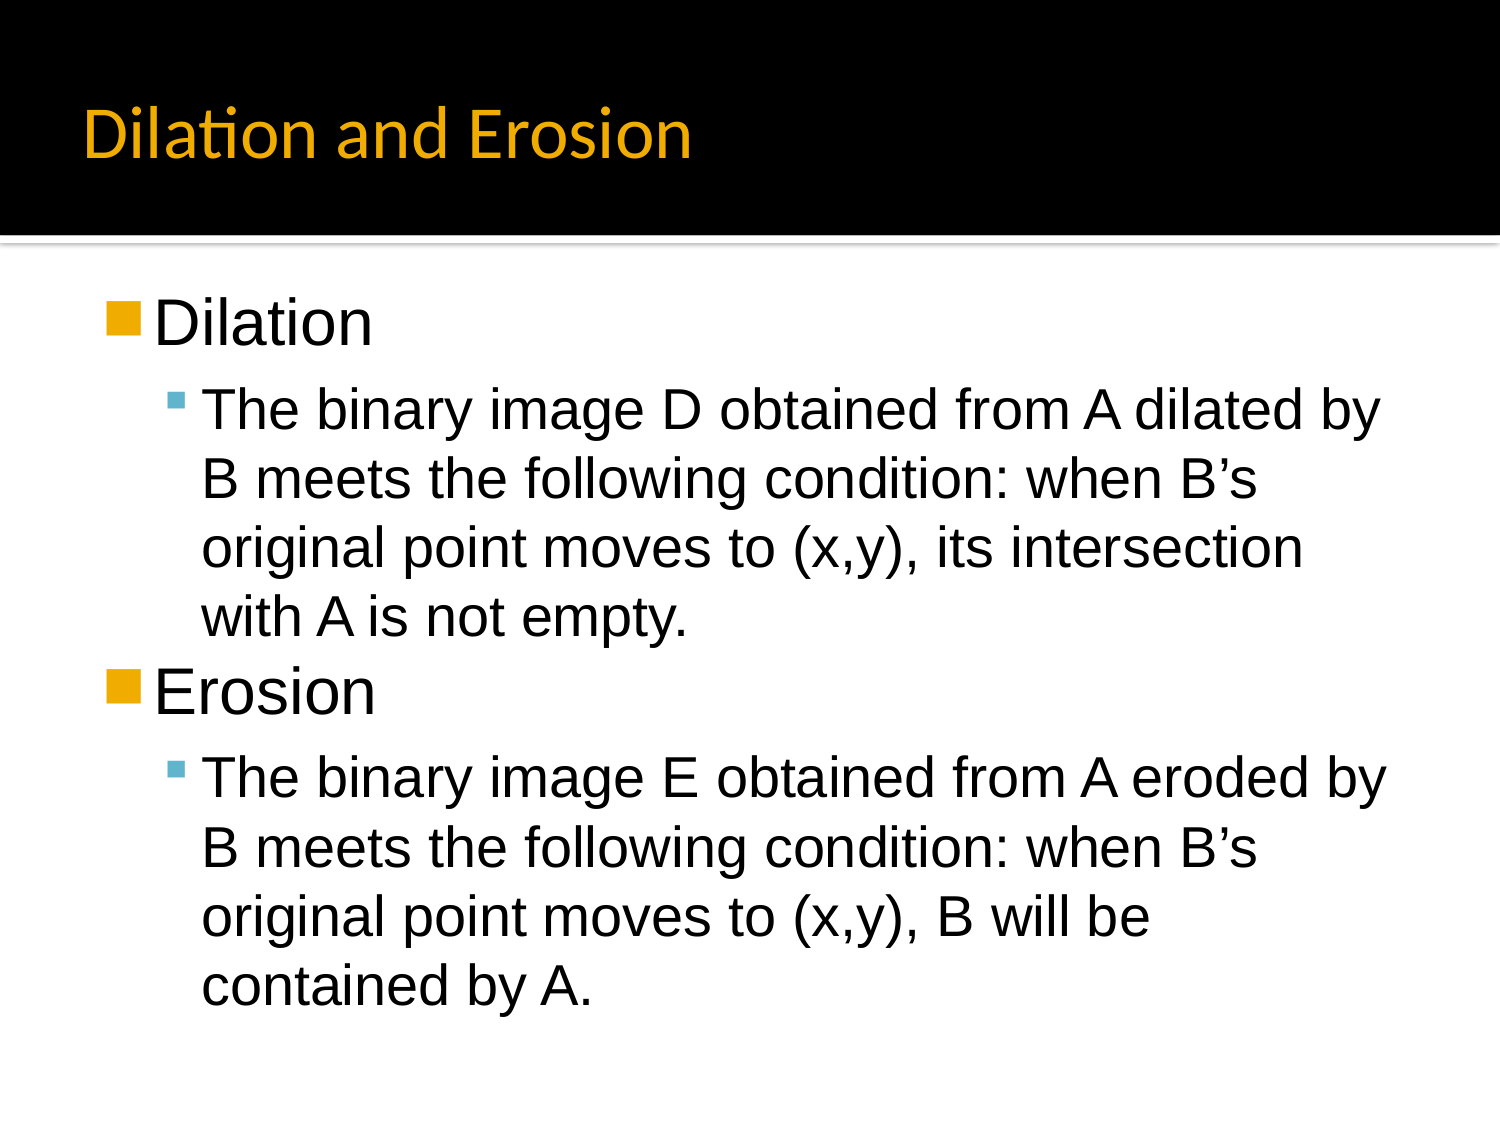

# Dilation and Erosion
Dilation
The binary image D obtained from A dilated by B meets the following condition: when B’s original point moves to (x,y), its intersection with A is not empty.
Erosion
The binary image E obtained from A eroded by B meets the following condition: when B’s original point moves to (x,y), B will be contained by A.